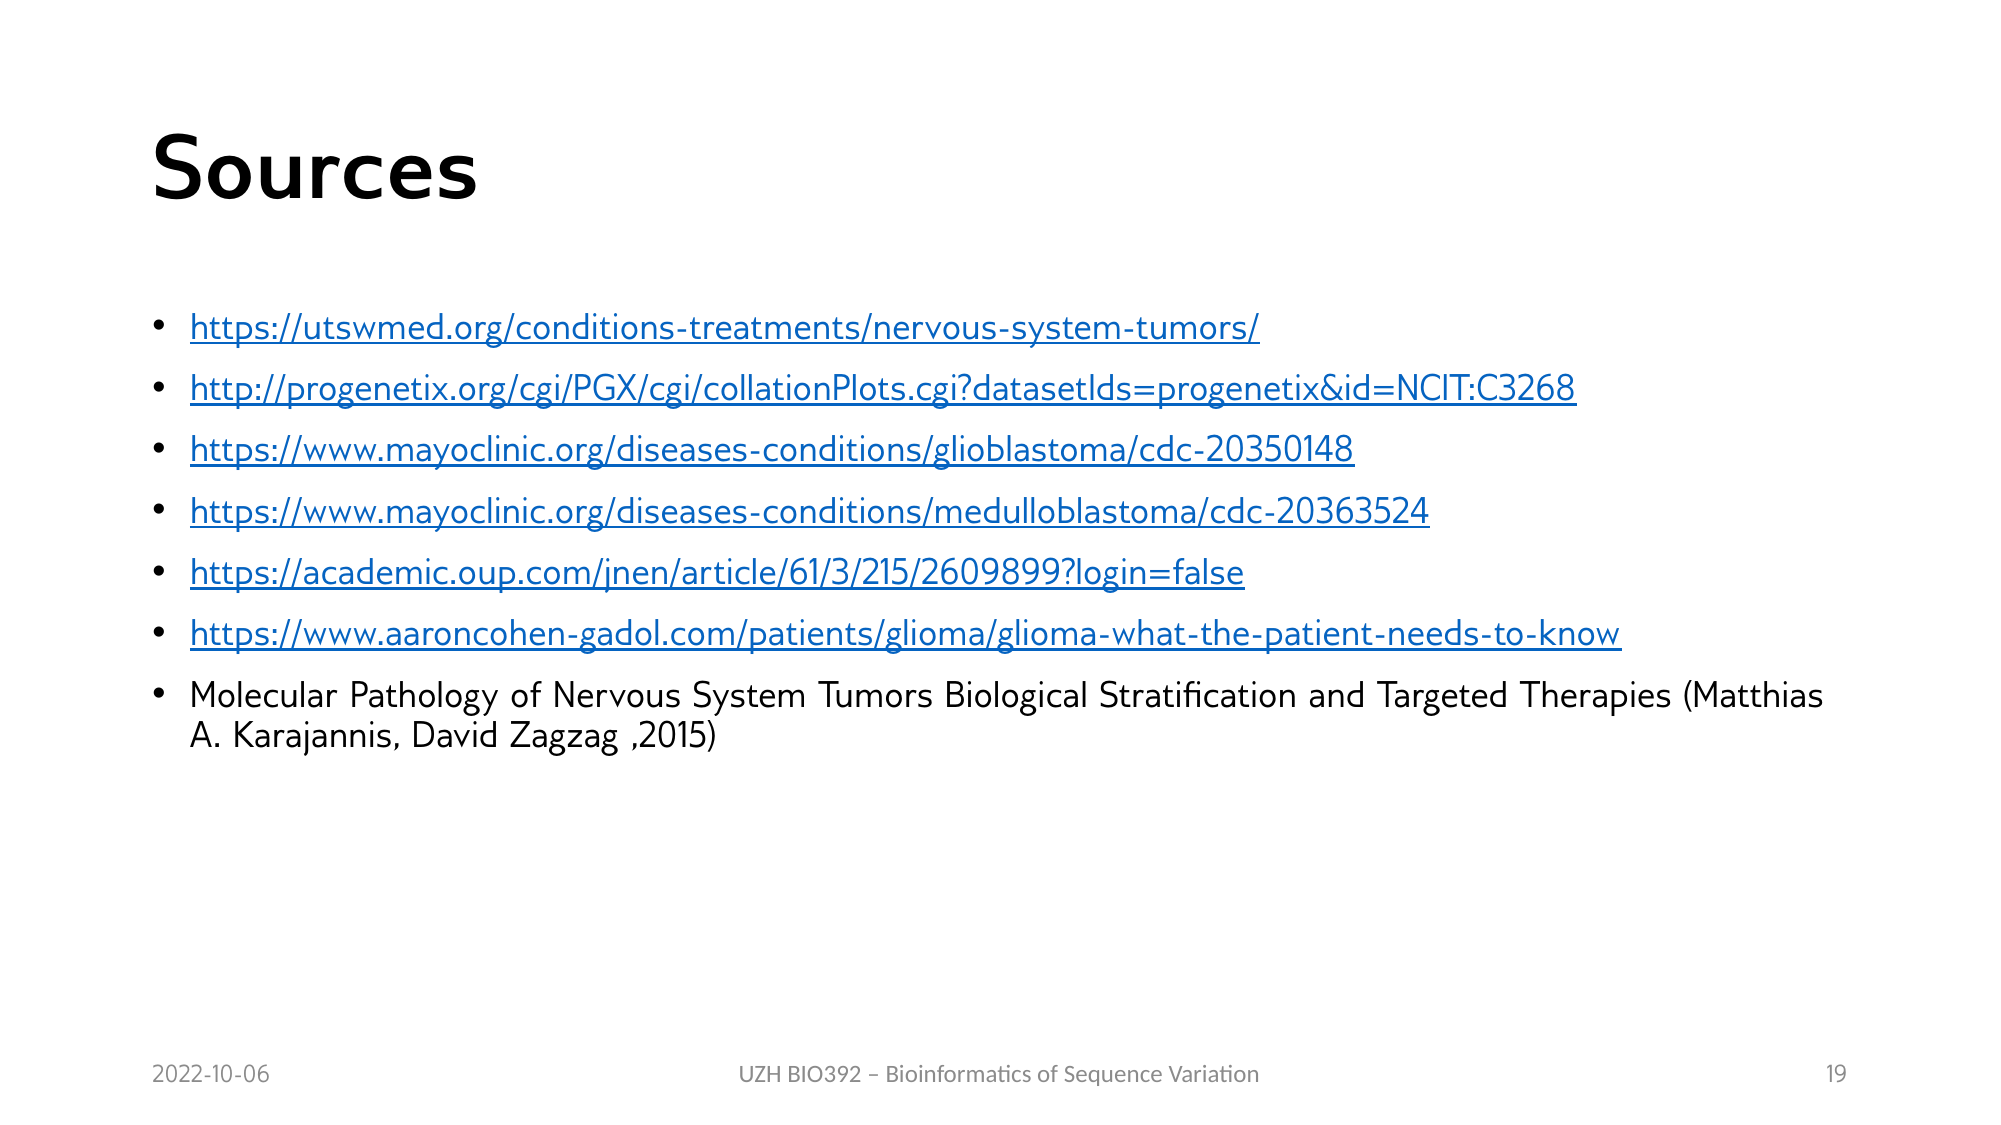

# Sources
https://utswmed.org/conditions-treatments/nervous-system-tumors/
http://progenetix.org/cgi/PGX/cgi/collationPlots.cgi?datasetIds=progenetix&id=NCIT:C3268
https://www.mayoclinic.org/diseases-conditions/glioblastoma/cdc-20350148
https://www.mayoclinic.org/diseases-conditions/medulloblastoma/cdc-20363524
https://academic.oup.com/jnen/article/61/3/215/2609899?login=false
https://www.aaroncohen-gadol.com/patients/glioma/glioma-what-the-patient-needs-to-know
Molecular Pathology of Nervous System Tumors Biological Stratification and Targeted Therapies (Matthias A. Karajannis, David Zagzag ,2015)

2022-10-06
UZH BIO392 – Bioinformatics of Sequence Variation
19